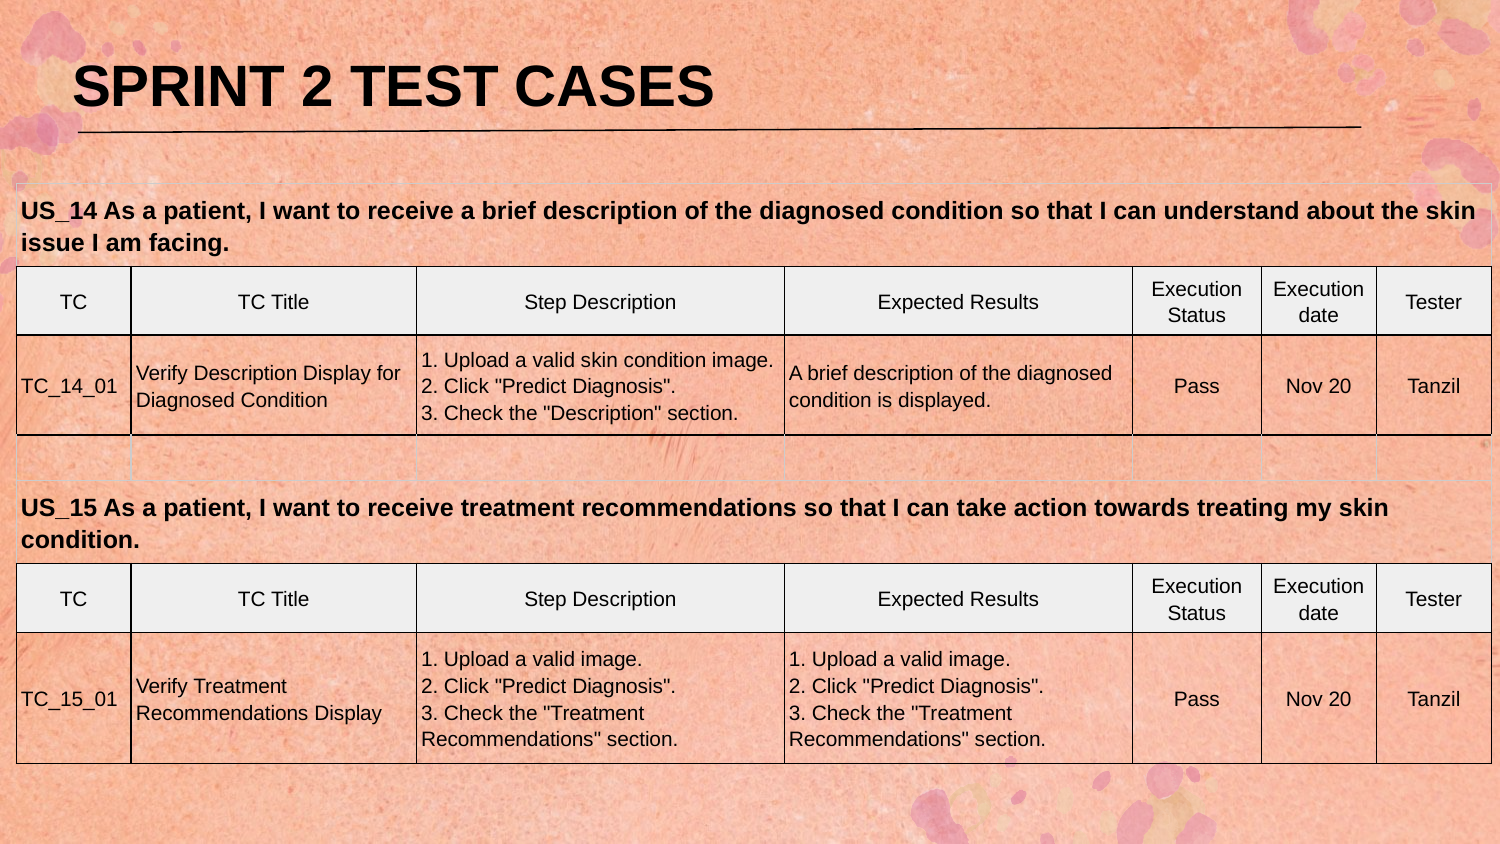

SPRINT 2 TEST CASES
| US\_14 As a patient, I want to receive a brief description of the diagnosed condition so that I can understand about the skin issue I am facing. |  |  |  |  |  |  |
| --- | --- | --- | --- | --- | --- | --- |
| TC | TC Title | Step Description | Expected Results | Execution Status | Execution date | Tester |
| TC\_14\_01 | Verify Description Display for Diagnosed Condition | 1. Upload a valid skin condition image. 2. Click "Predict Diagnosis". 3. Check the "Description" section. | A brief description of the diagnosed condition is displayed. | Pass | Nov 20 | Tanzil |
|  |  |  |  |  |  |  |
| US\_15 As a patient, I want to receive treatment recommendations so that I can take action towards treating my skin condition. |  |  |  |  |  |  |
| TC | TC Title | Step Description | Expected Results | Execution Status | Execution date | Tester |
| TC\_15\_01 | Verify Treatment Recommendations Display | 1. Upload a valid image. 2. Click "Predict Diagnosis". 3. Check the "Treatment Recommendations" section. | 1. Upload a valid image. 2. Click "Predict Diagnosis". 3. Check the "Treatment Recommendations" section. | Pass | Nov 20 | Tanzil |